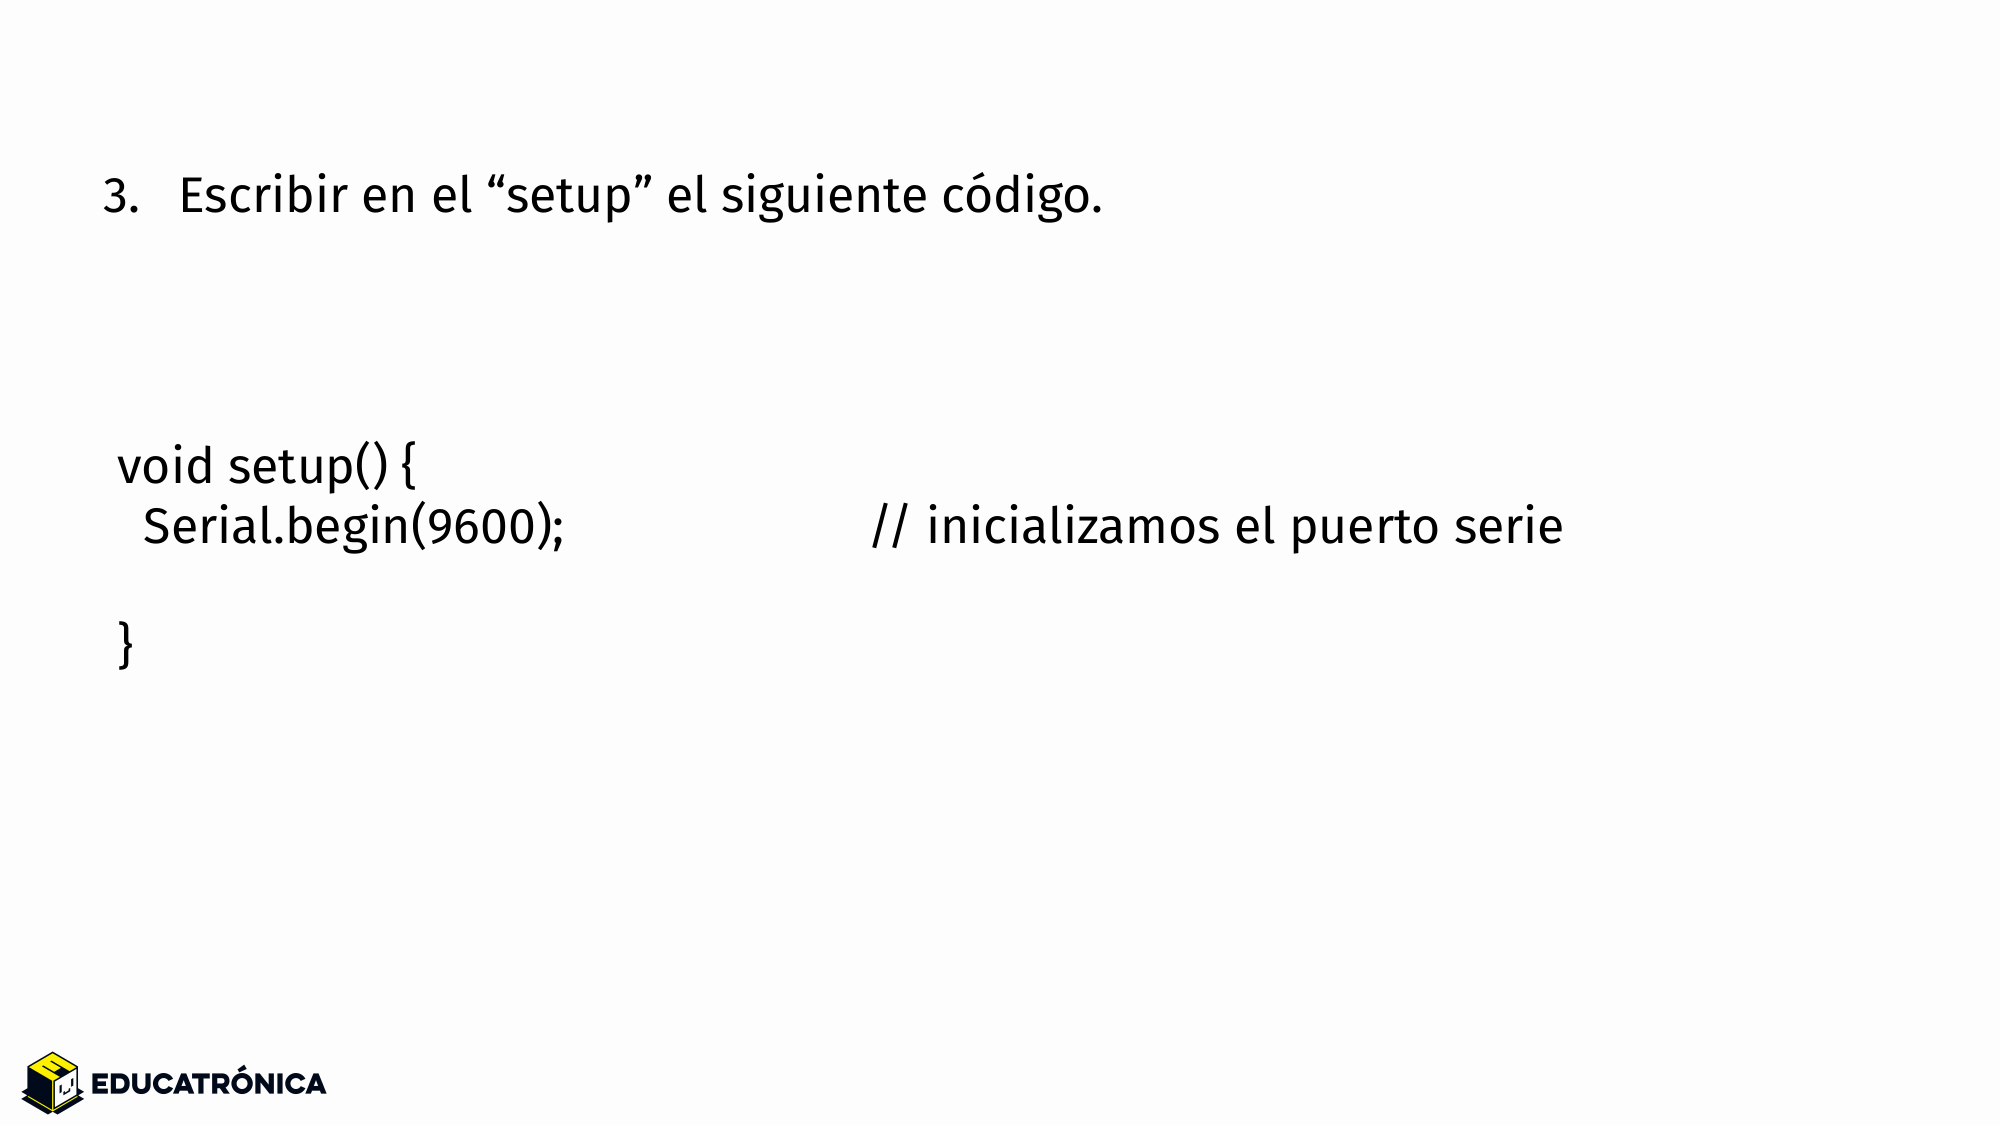

Escribir en el “setup” el siguiente código.

void setup() {
  Serial.begin(9600);                 	// inicializamos el puerto serie

}